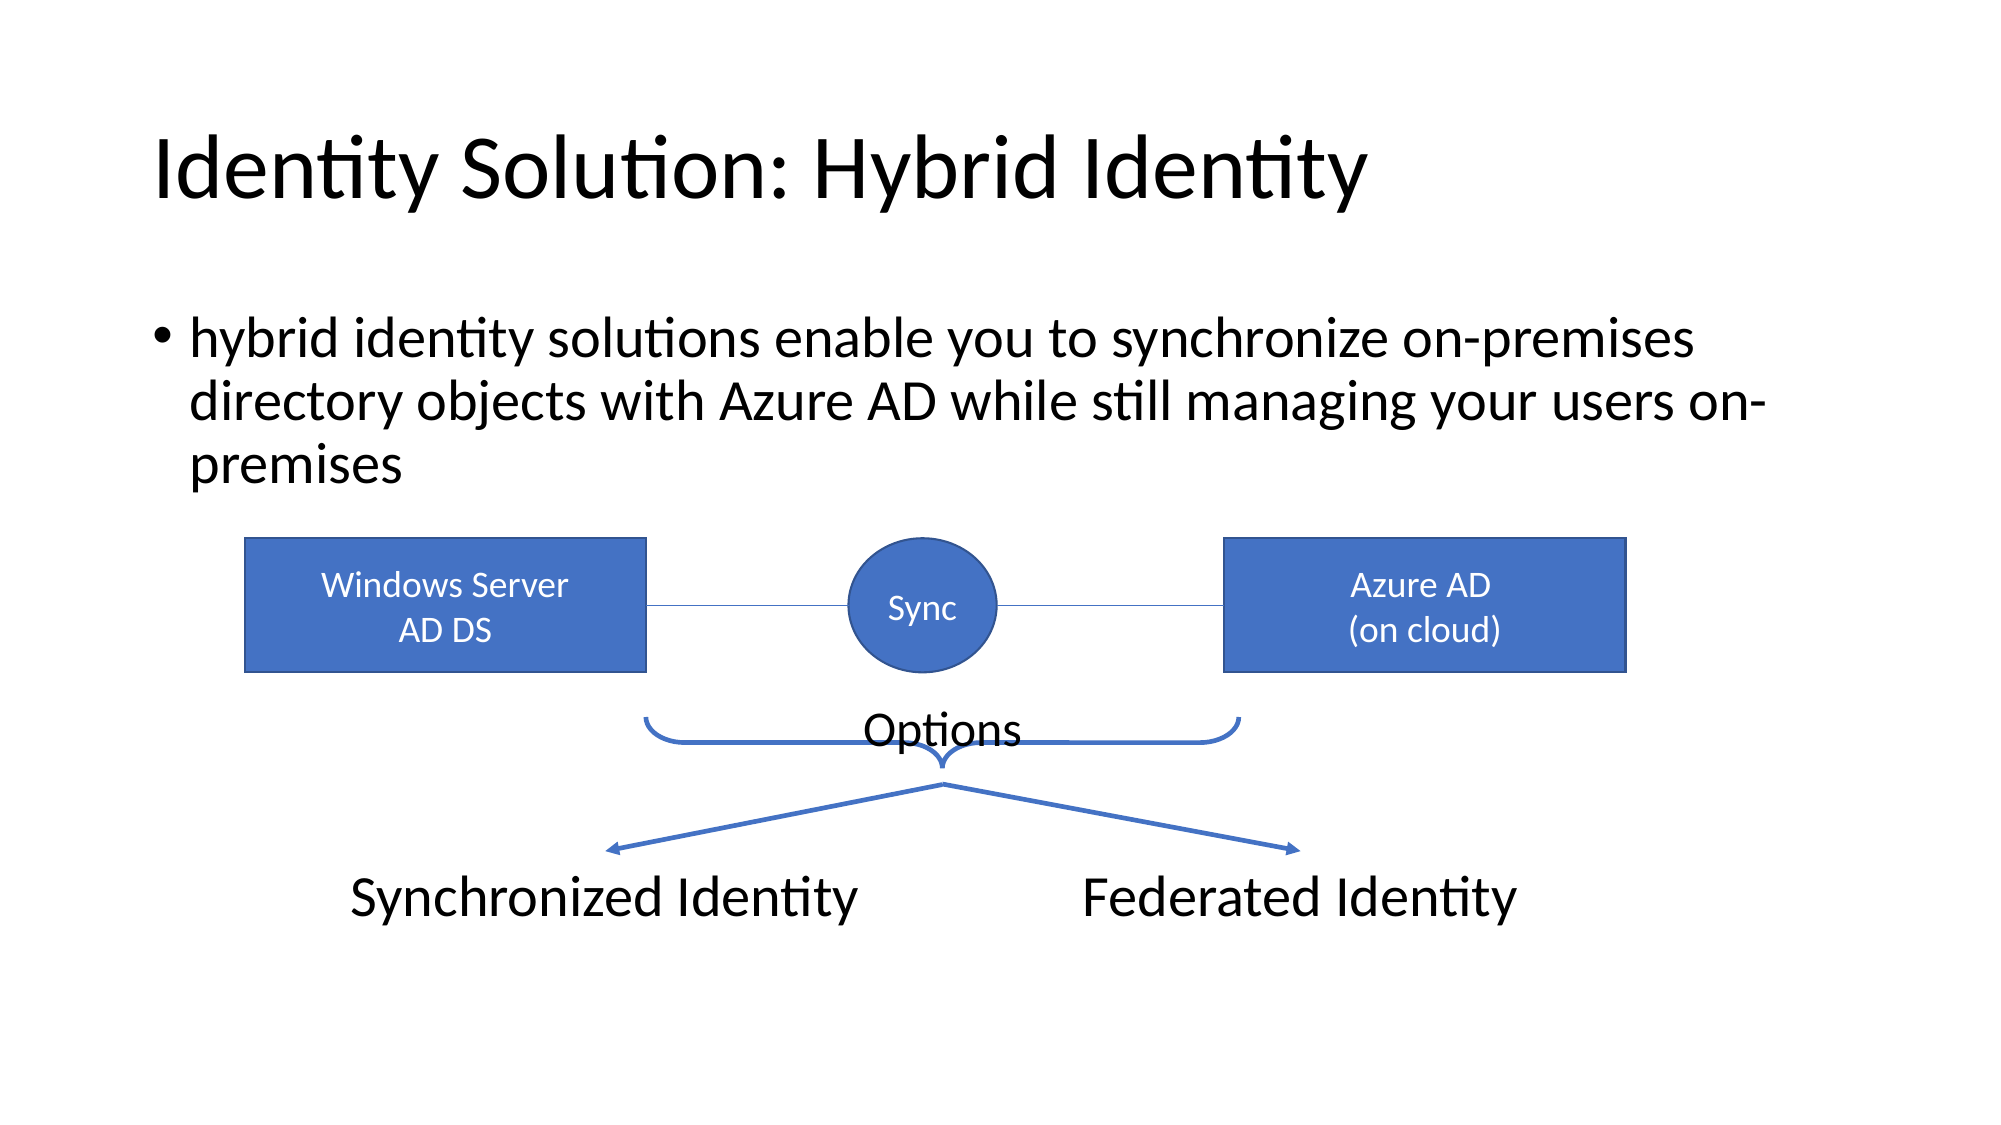

# Identity Solution: Hybrid Identity
hybrid identity solutions enable you to synchronize on-premises directory objects with Azure AD while still managing your users on-premises
Options
Windows Server
AD DS
Sync
Azure AD
(on cloud)
Synchronized Identity
Federated Identity